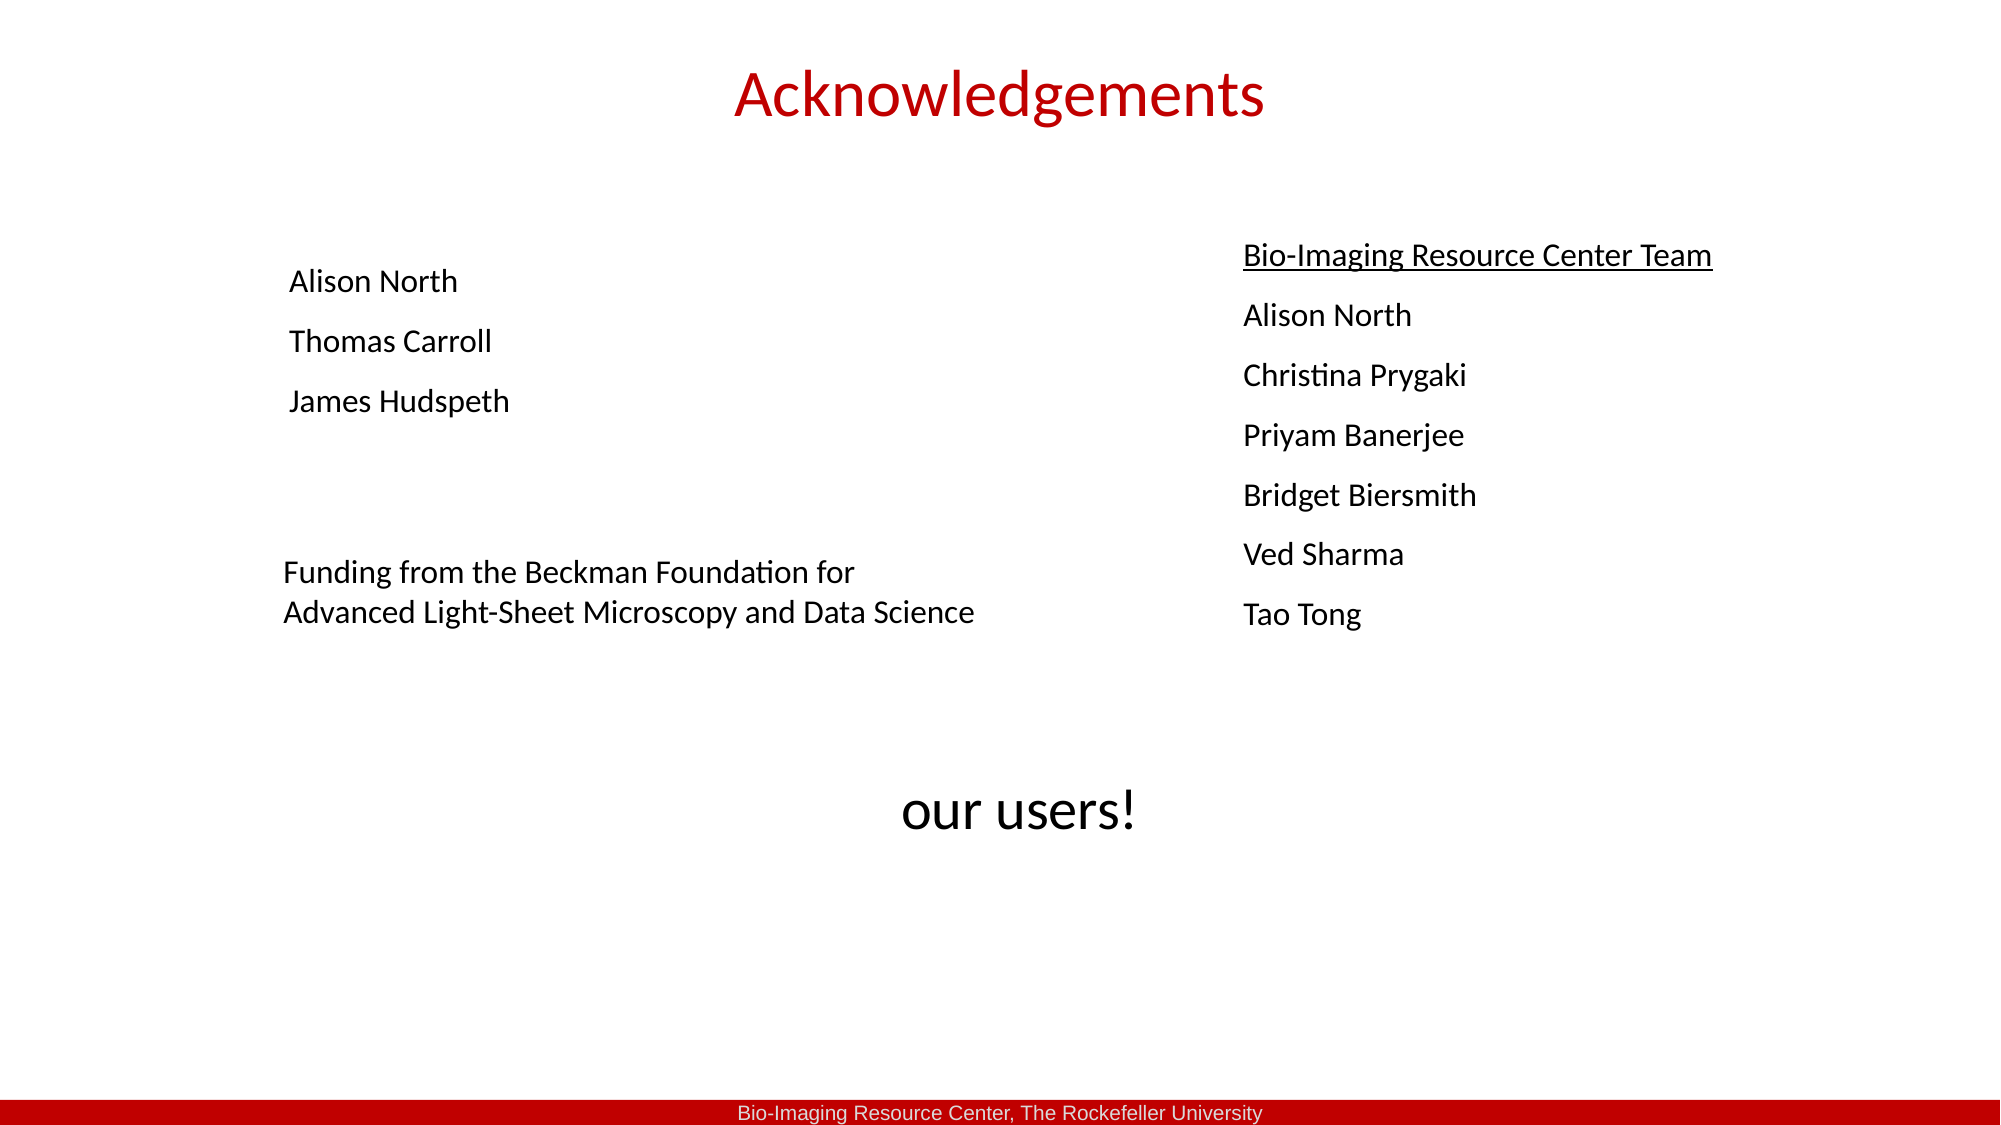

Acknowledgements
Bio-Imaging Resource Center Team
Alison North
Christina Prygaki
Priyam Banerjee
Bridget Biersmith
Ved Sharma
Tao Tong
Alison North
Thomas Carroll
James Hudspeth
Funding from the Beckman Foundation for Advanced Light-Sheet Microscopy and Data Science
our users!
Bio-Imaging Resource Center, The Rockefeller University